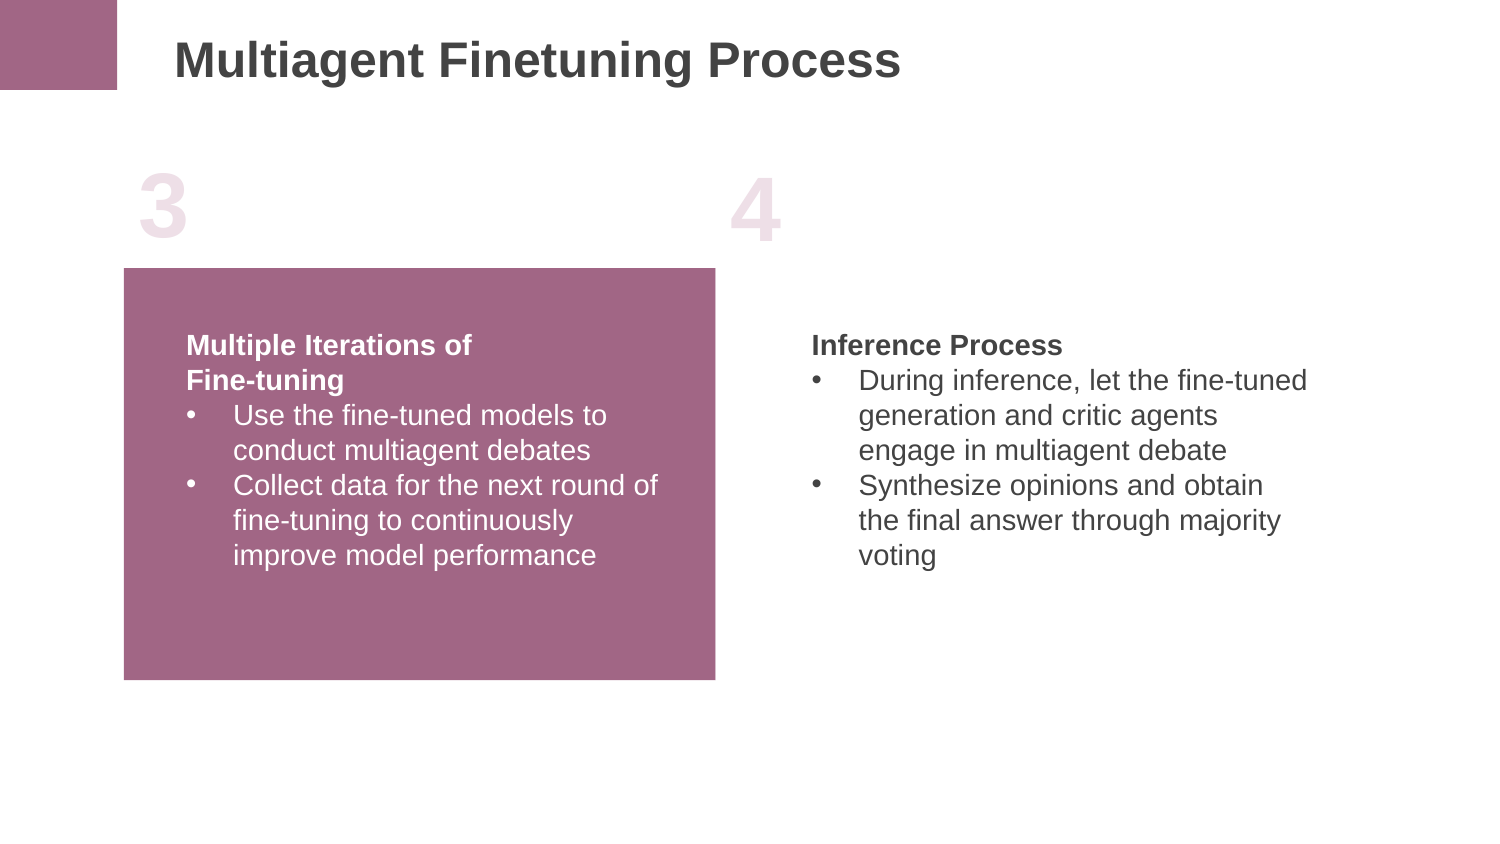

Multiagent Finetuning Process
3
4

Multiple Iterations of
Fine-tuning
Use the fine-tuned models to conduct multiagent debates
Collect data for the next round of fine-tuning to continuously improve model performance
Inference Process
During inference, let the fine-tuned generation and critic agents engage in multiagent debate
Synthesize opinions and obtain the final answer through majority voting